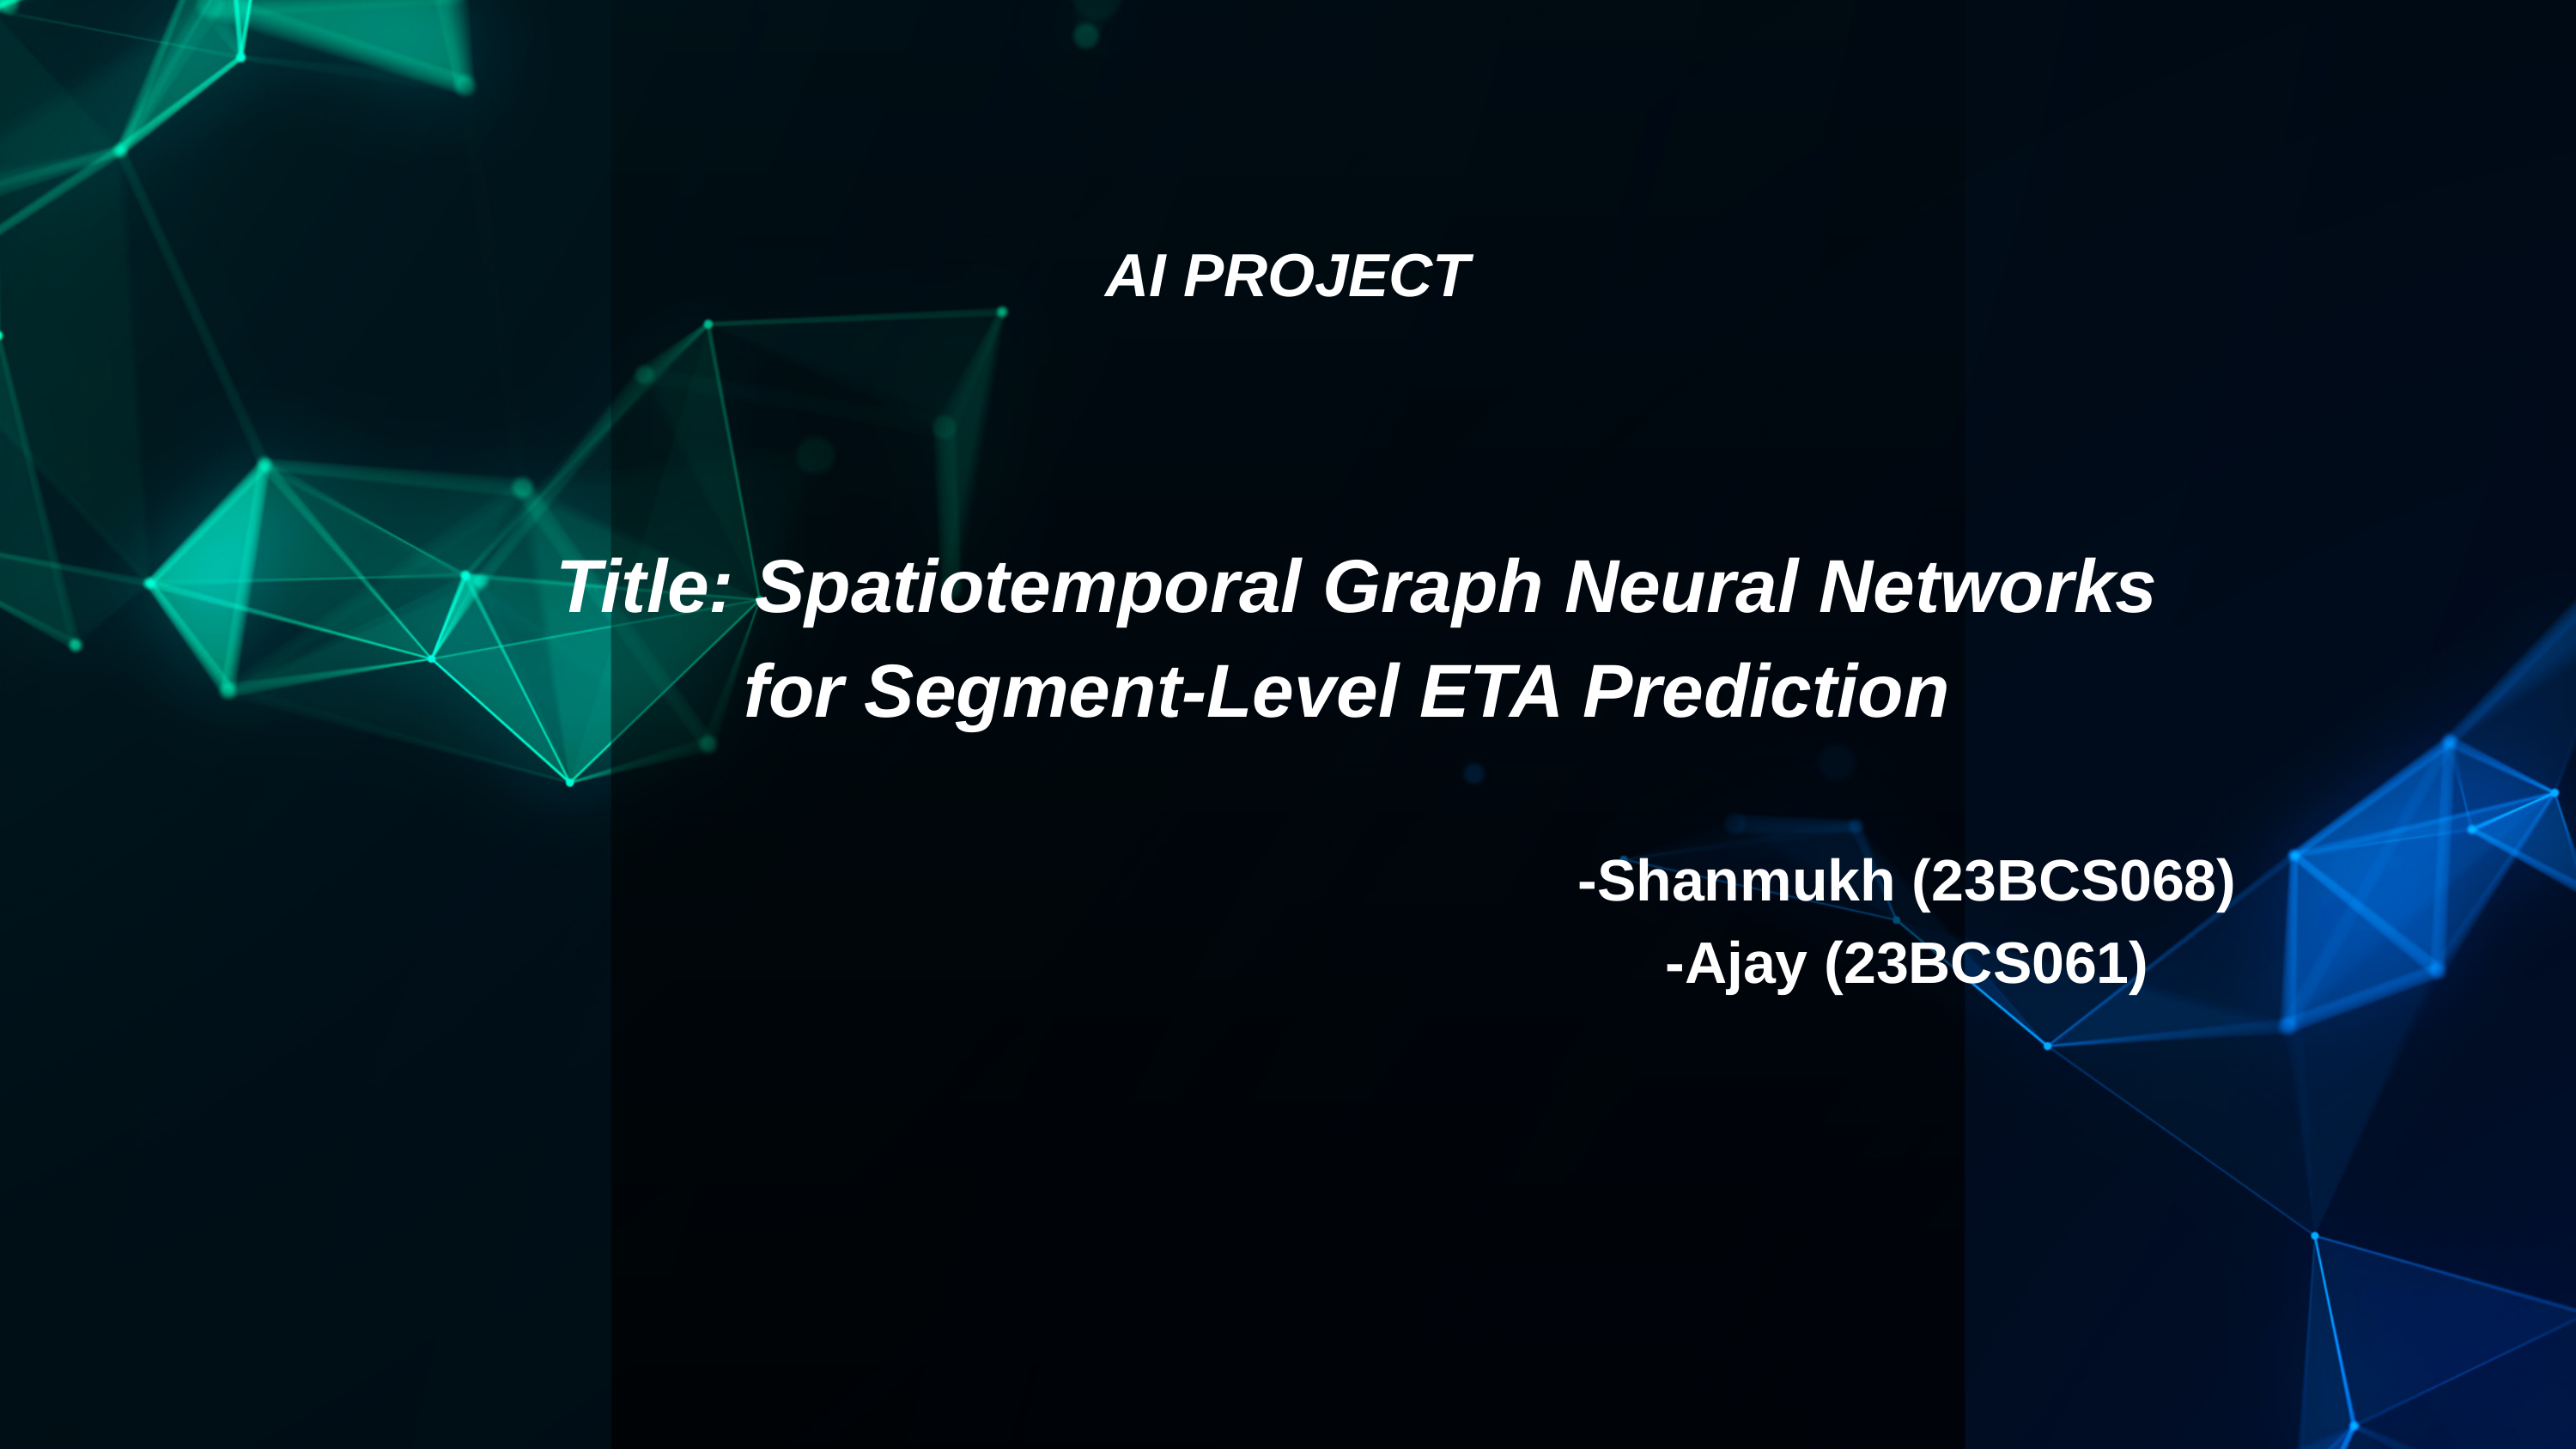

AI PROJECT
Title: Spatiotemporal Graph Neural Networks for Segment-Level ETA Prediction

-Shanmukh (23BCS068)
-Ajay (23BCS061)